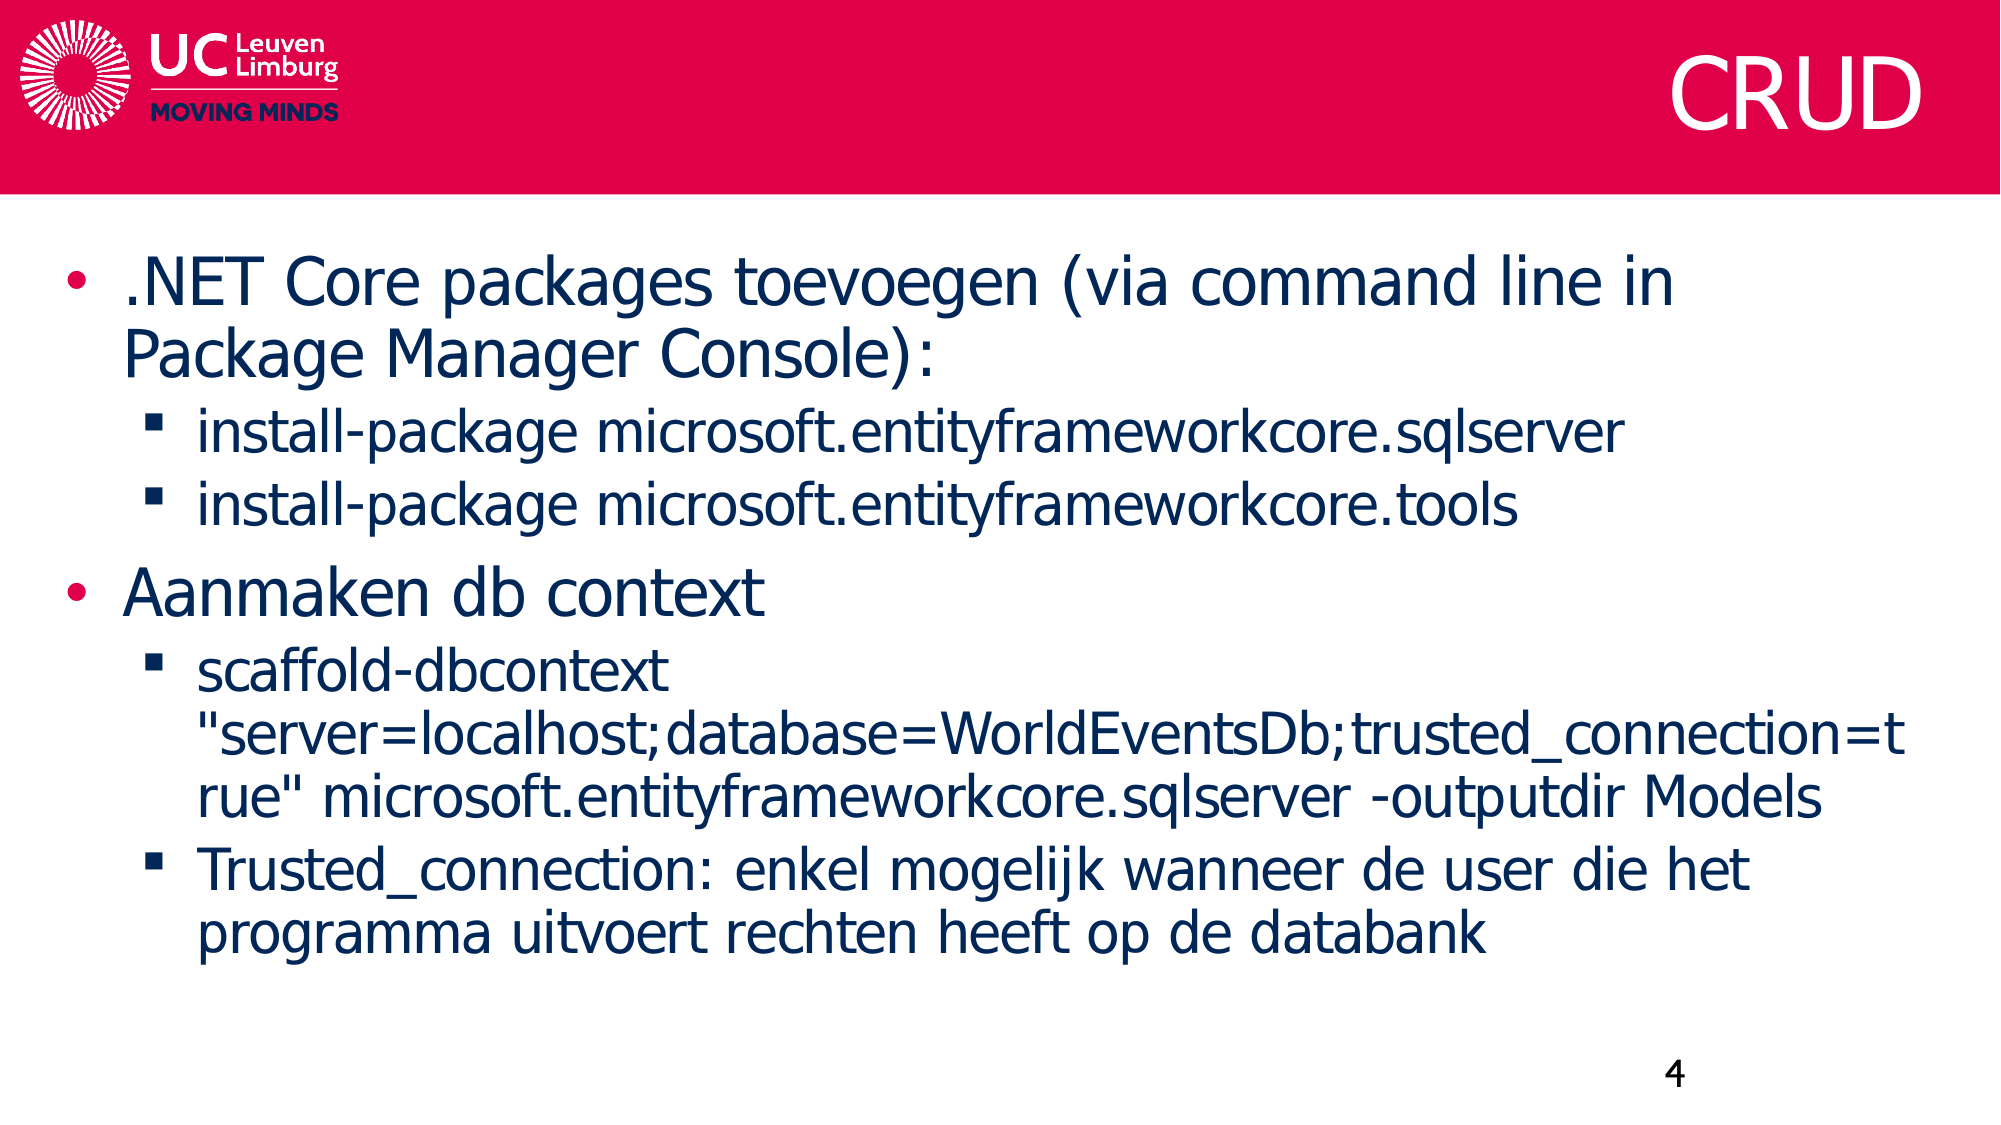

# CRUD
.NET Core packages toevoegen (via command line in Package Manager Console):
install-package microsoft.entityframeworkcore.sqlserver
install-package microsoft.entityframeworkcore.tools
Aanmaken db context
scaffold-dbcontext "server=localhost;database=WorldEventsDb;trusted_connection=true" microsoft.entityframeworkcore.sqlserver -outputdir Models
Trusted_connection: enkel mogelijk wanneer de user die het programma uitvoert rechten heeft op de databank

4